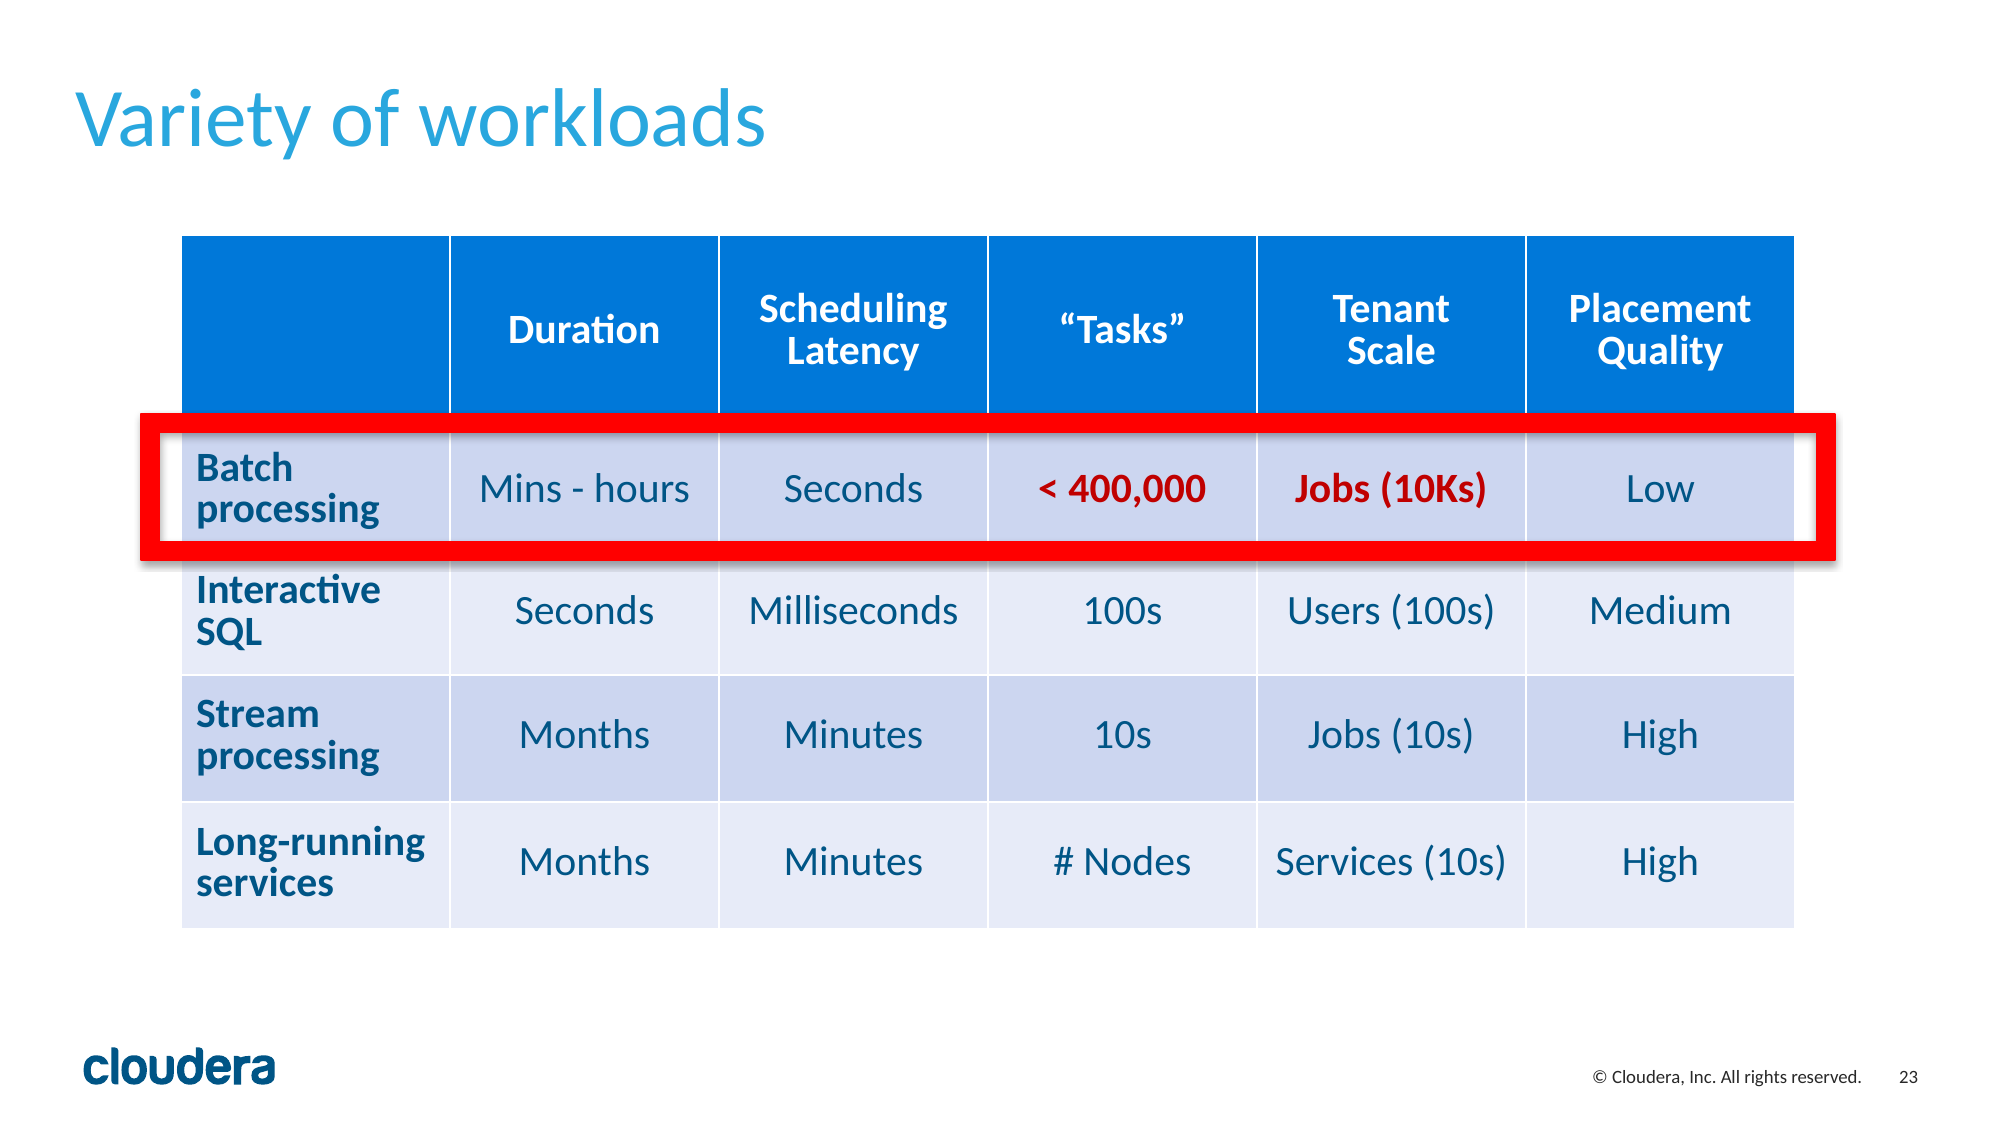

# Variety of workloads
|  | Duration | Scheduling Latency | “Tasks” | Tenant Scale | Placement Quality |
| --- | --- | --- | --- | --- | --- |
| Batch processing | Mins - hours | Seconds | < 400,000 | Jobs (10Ks) | Low |
| Interactive SQL | Seconds | Milliseconds | 100s | Users (100s) | Medium |
| Stream processing | Months | Minutes | 10s | Jobs (10s) | High |
| Long-running services | Months | Minutes | # Nodes | Services (10s) | High |